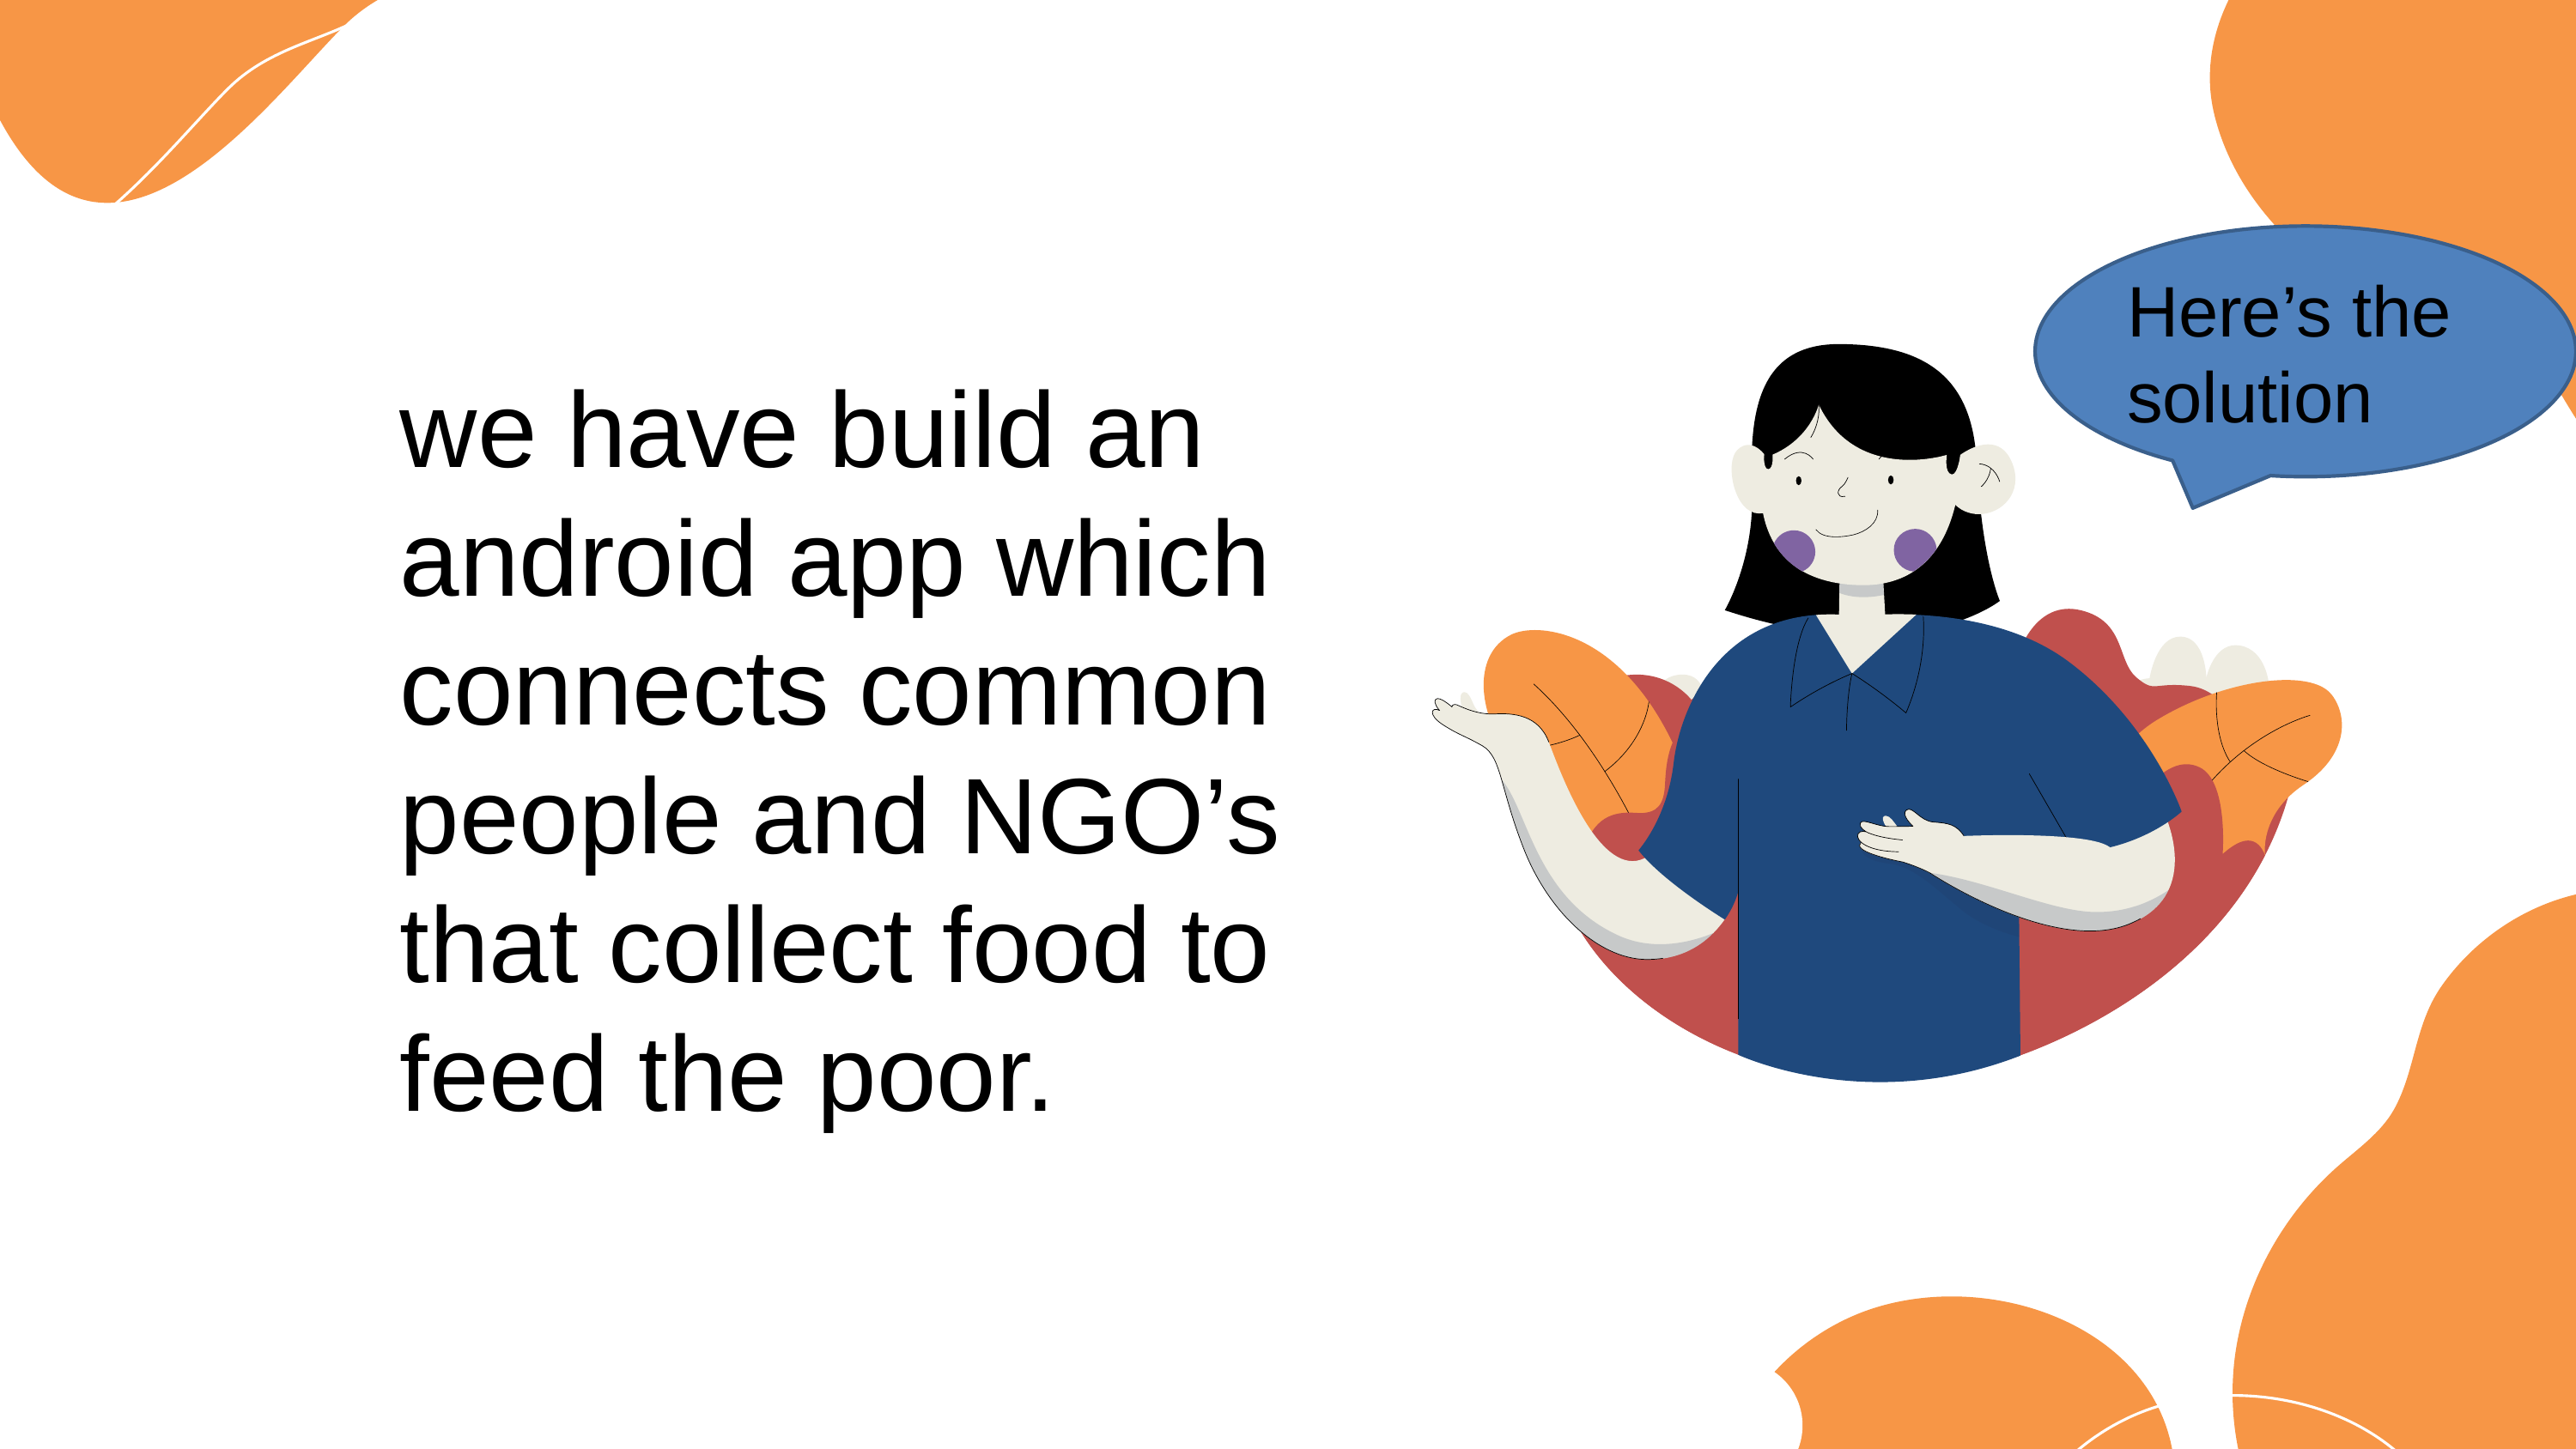

Here’s the solution

# we have build an android app which connects common people and NGO’s that collect food to feed the poor.